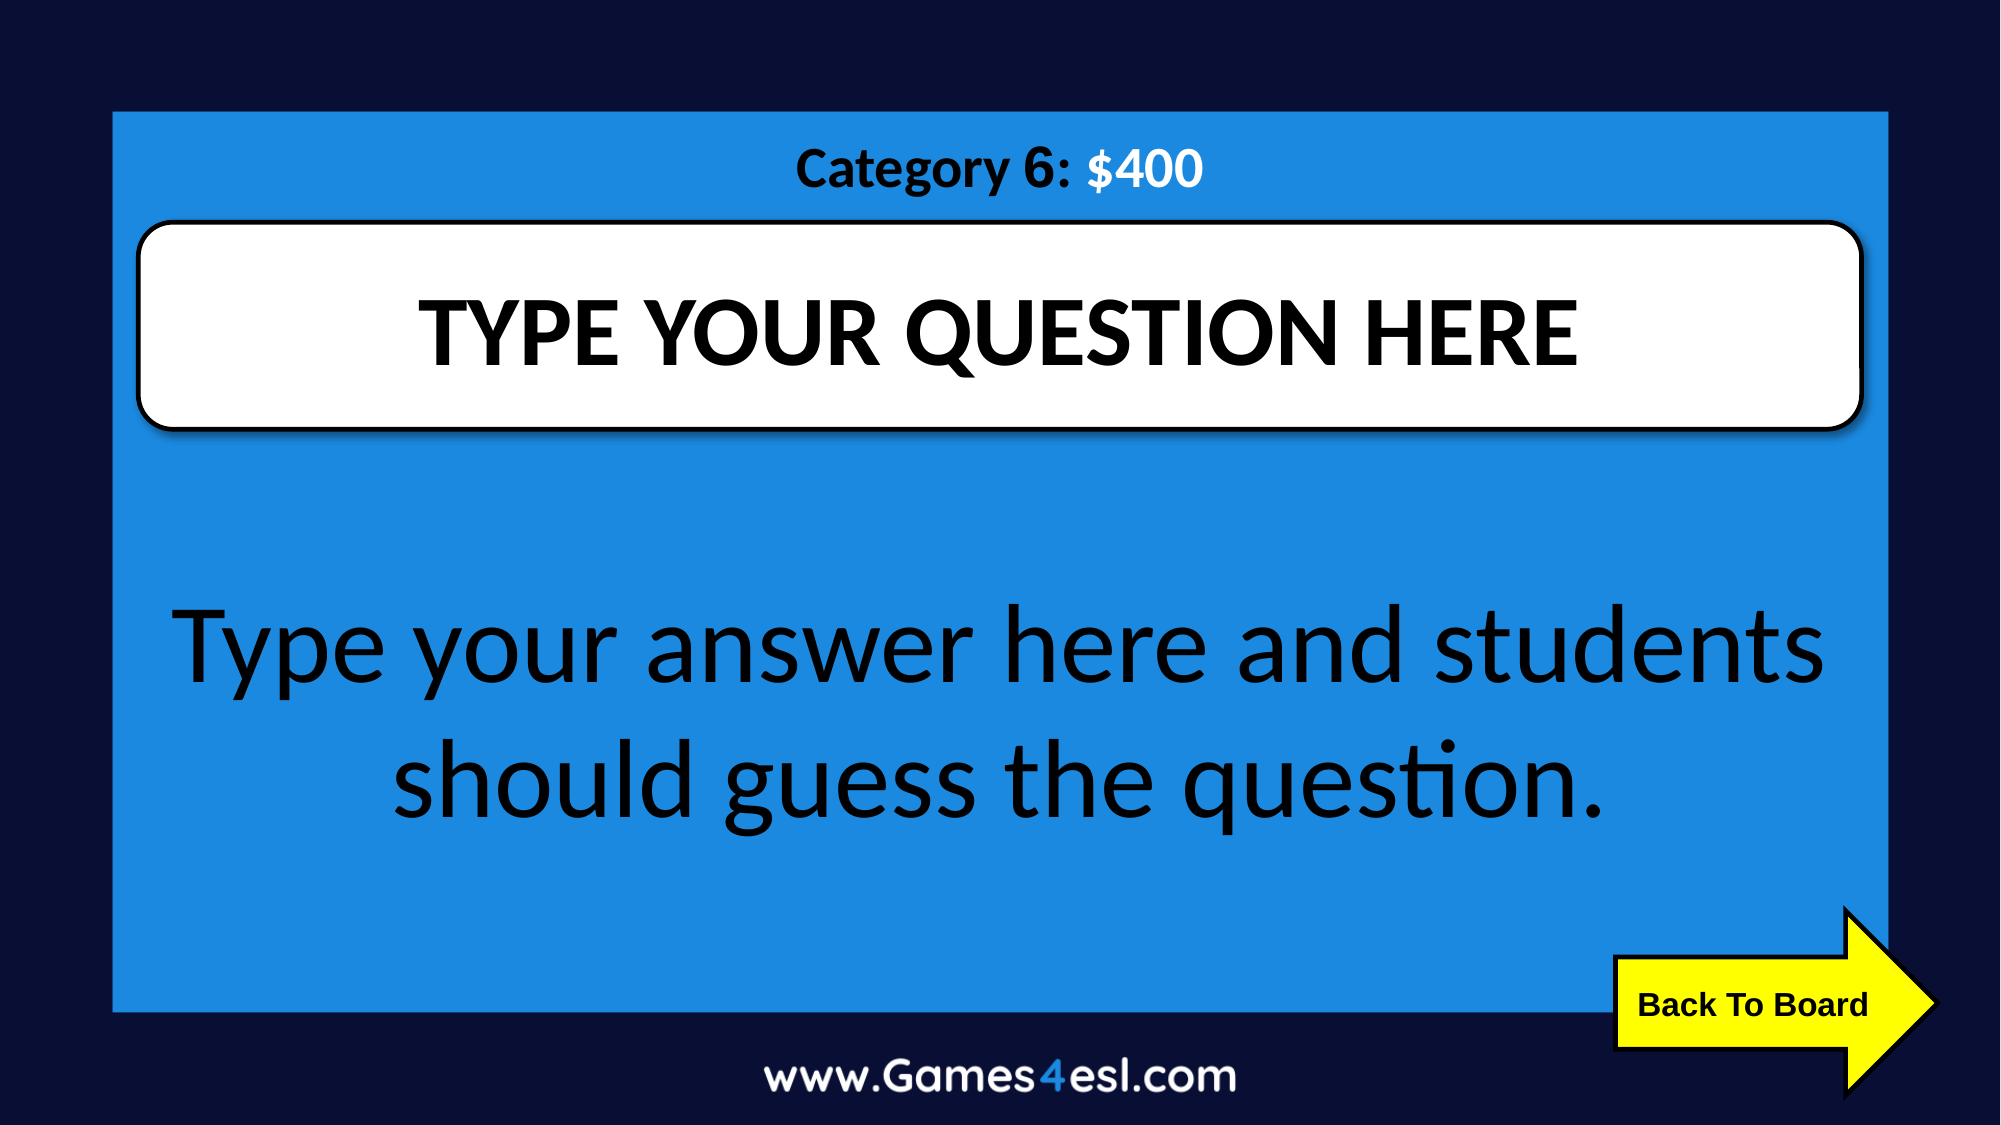

Category 6: $400
TYPE YOUR QUESTION HERE
Type your answer here and students should guess the question.
Back To Board